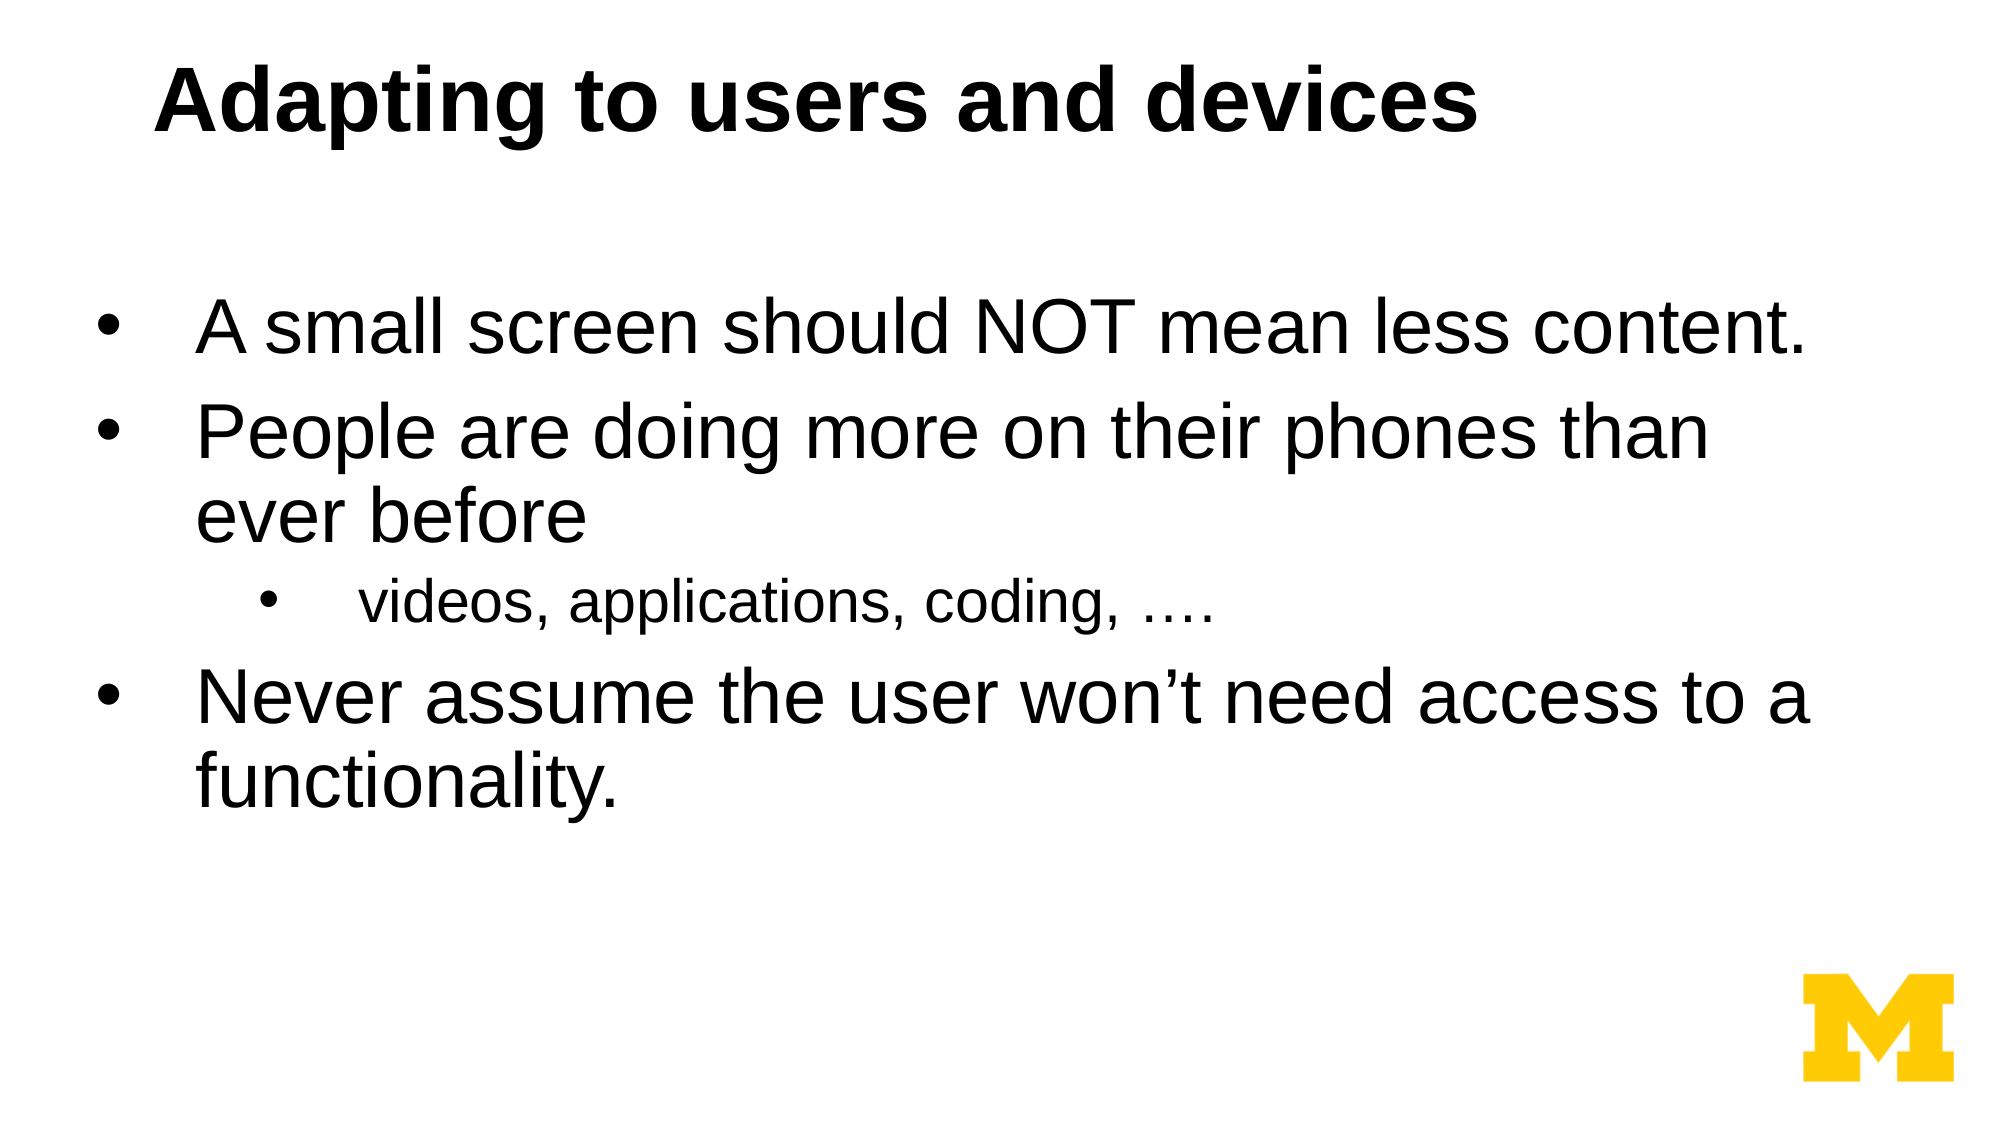

# Adapting to users and devices
A small screen should NOT mean less content.
People are doing more on their phones than ever before
videos, applications, coding, ….
Never assume the user won’t need access to a functionality.